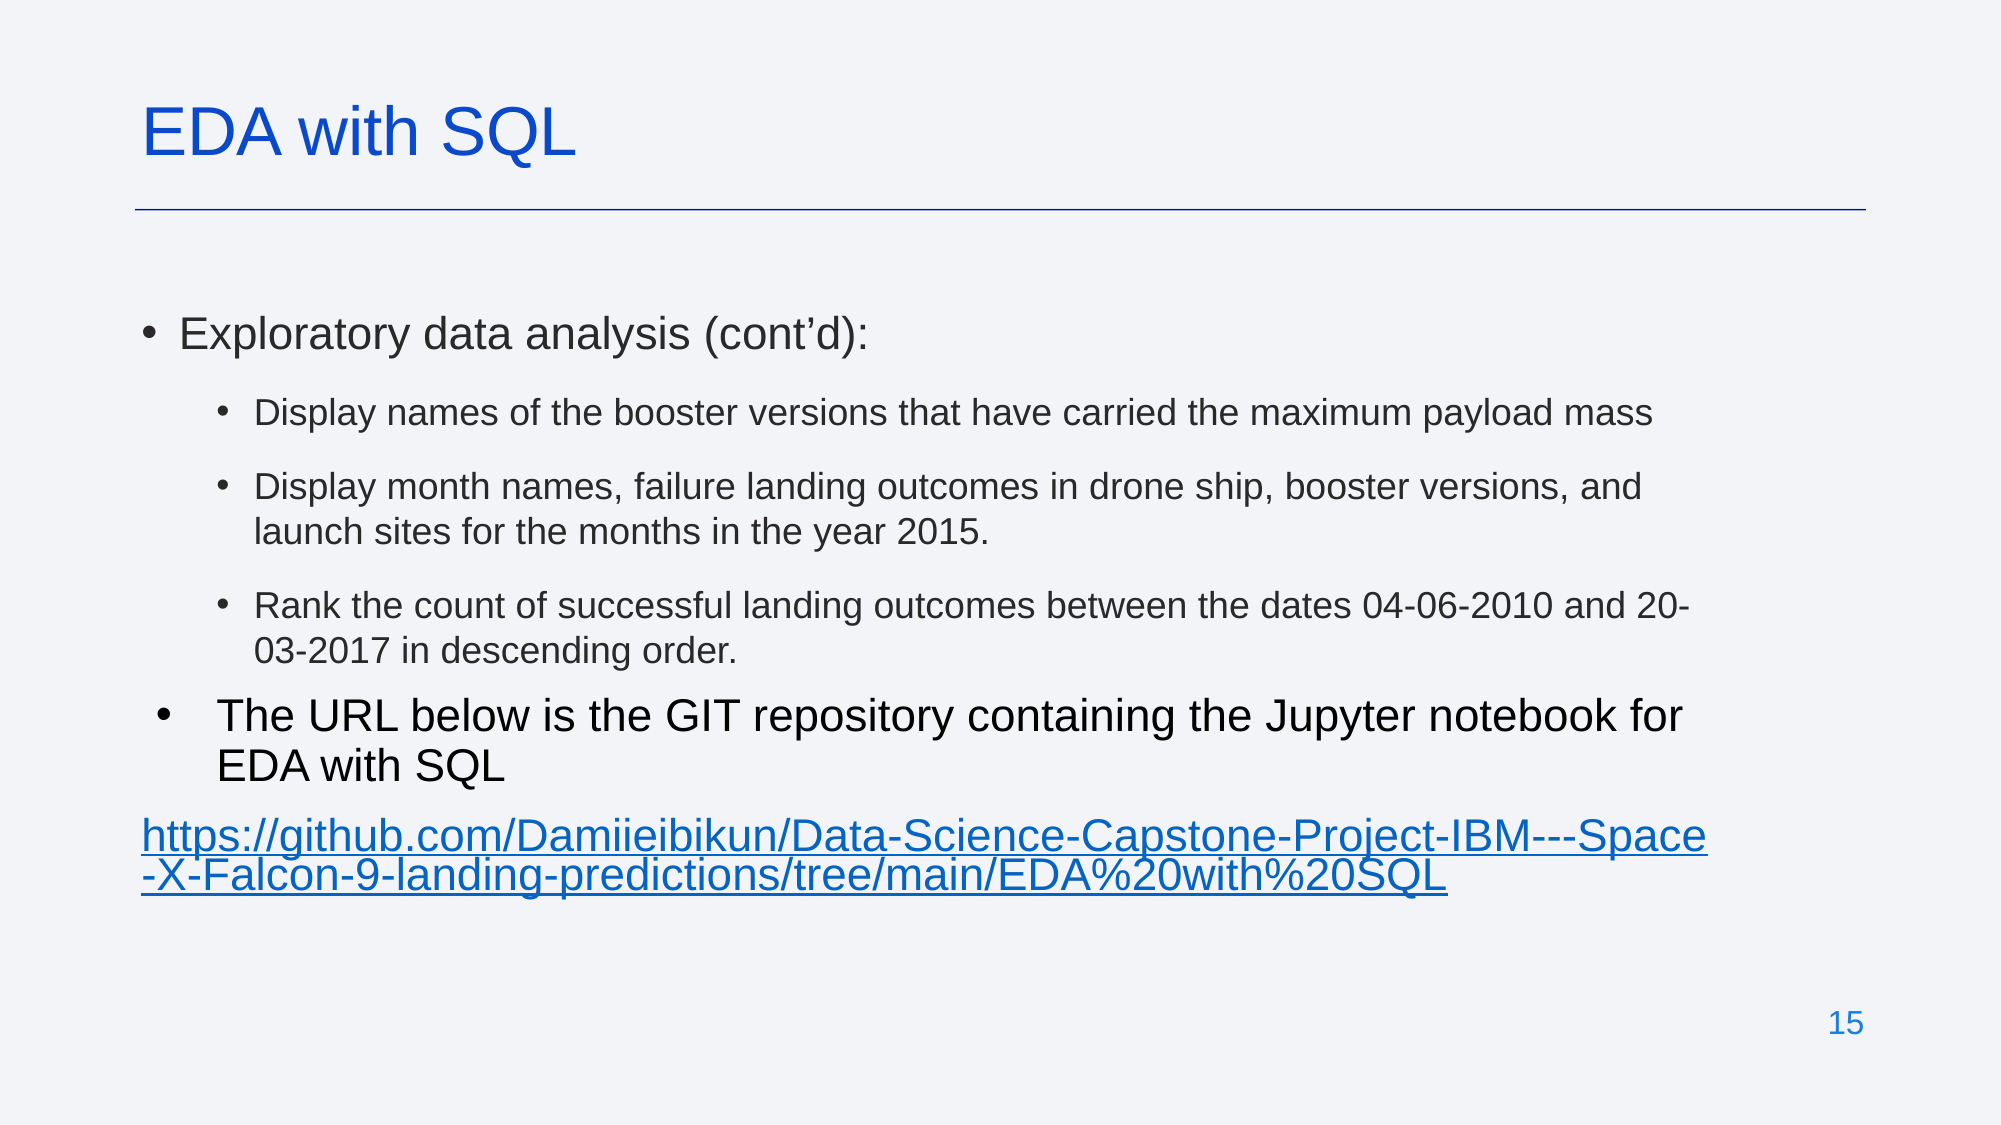

EDA with SQL
Exploratory data analysis (cont’d):
Display names of the booster versions that have carried the maximum payload mass
Display month names, failure landing outcomes in drone ship, booster versions, and launch sites for the months in the year 2015.
Rank the count of successful landing outcomes between the dates 04-06-2010 and 20-03-2017 in descending order.
The URL below is the GIT repository containing the Jupyter notebook for EDA with SQL
https://github.com/Damiieibikun/Data-Science-Capstone-Project-IBM---Space-X-Falcon-9-landing-predictions/tree/main/EDA%20with%20SQL

15